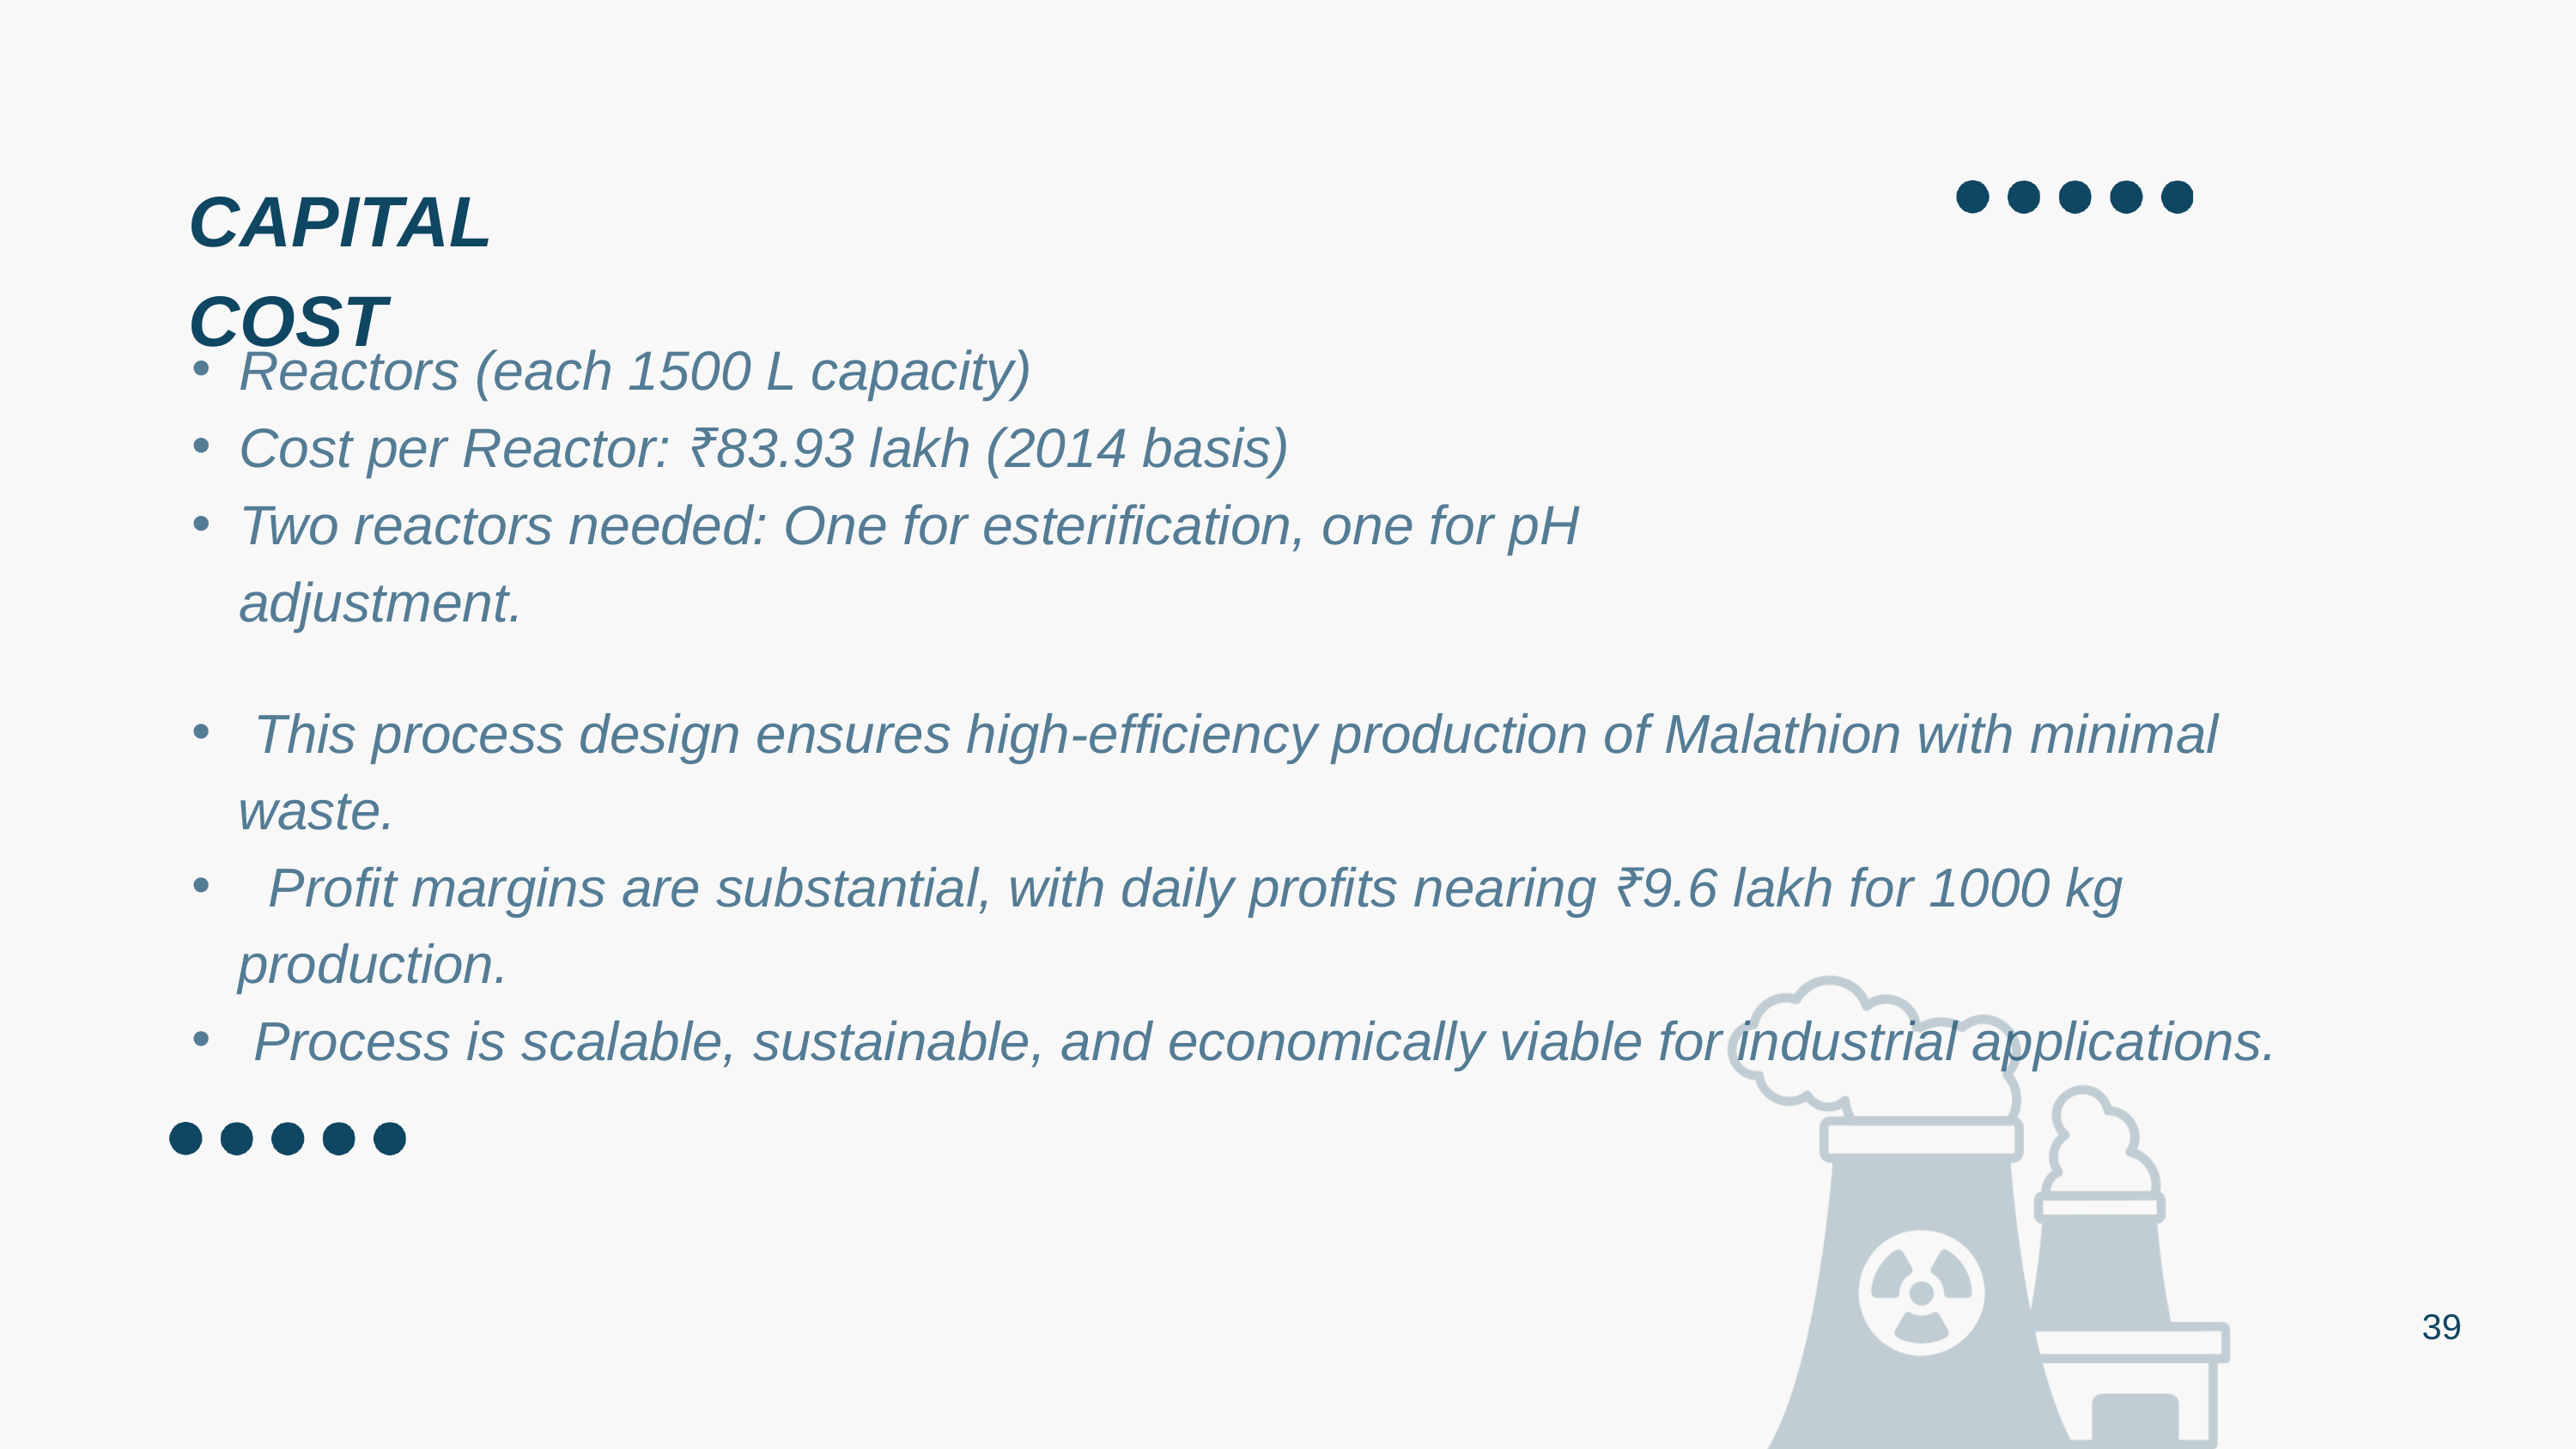

CAPITAL COST

Reactors (each 1500 L capacity)
Cost per Reactor: ₹83.93 lakh (2014 basis)
Two reactors needed: One for esterification, one for pH adjustment.
 This process design ensures high-efficiency production of Malathion with minimal waste.
  Profit margins are substantial, with daily profits nearing ₹9.6 lakh for 1000 kg production.
 Process is scalable, sustainable, and economically viable for industrial applications.

39